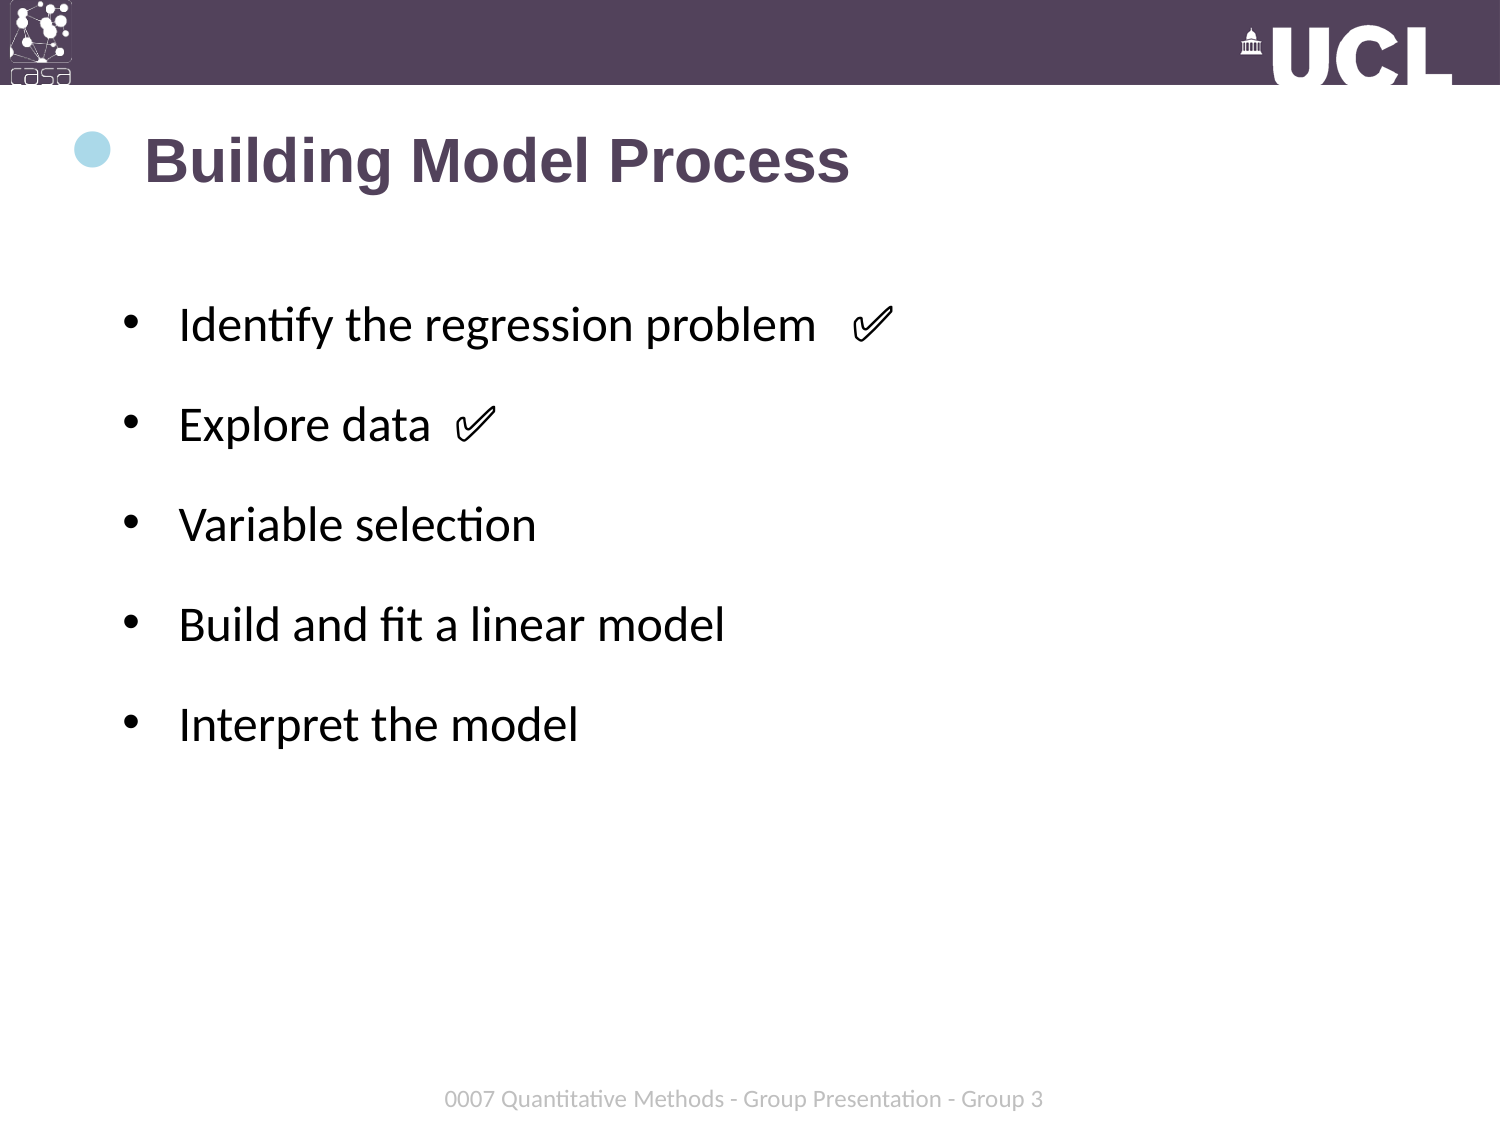

# Building Model Process
Identify the regression problem   ✅
Explore data  ✅
Variable selection
Build and fit a linear model
Interpret the model